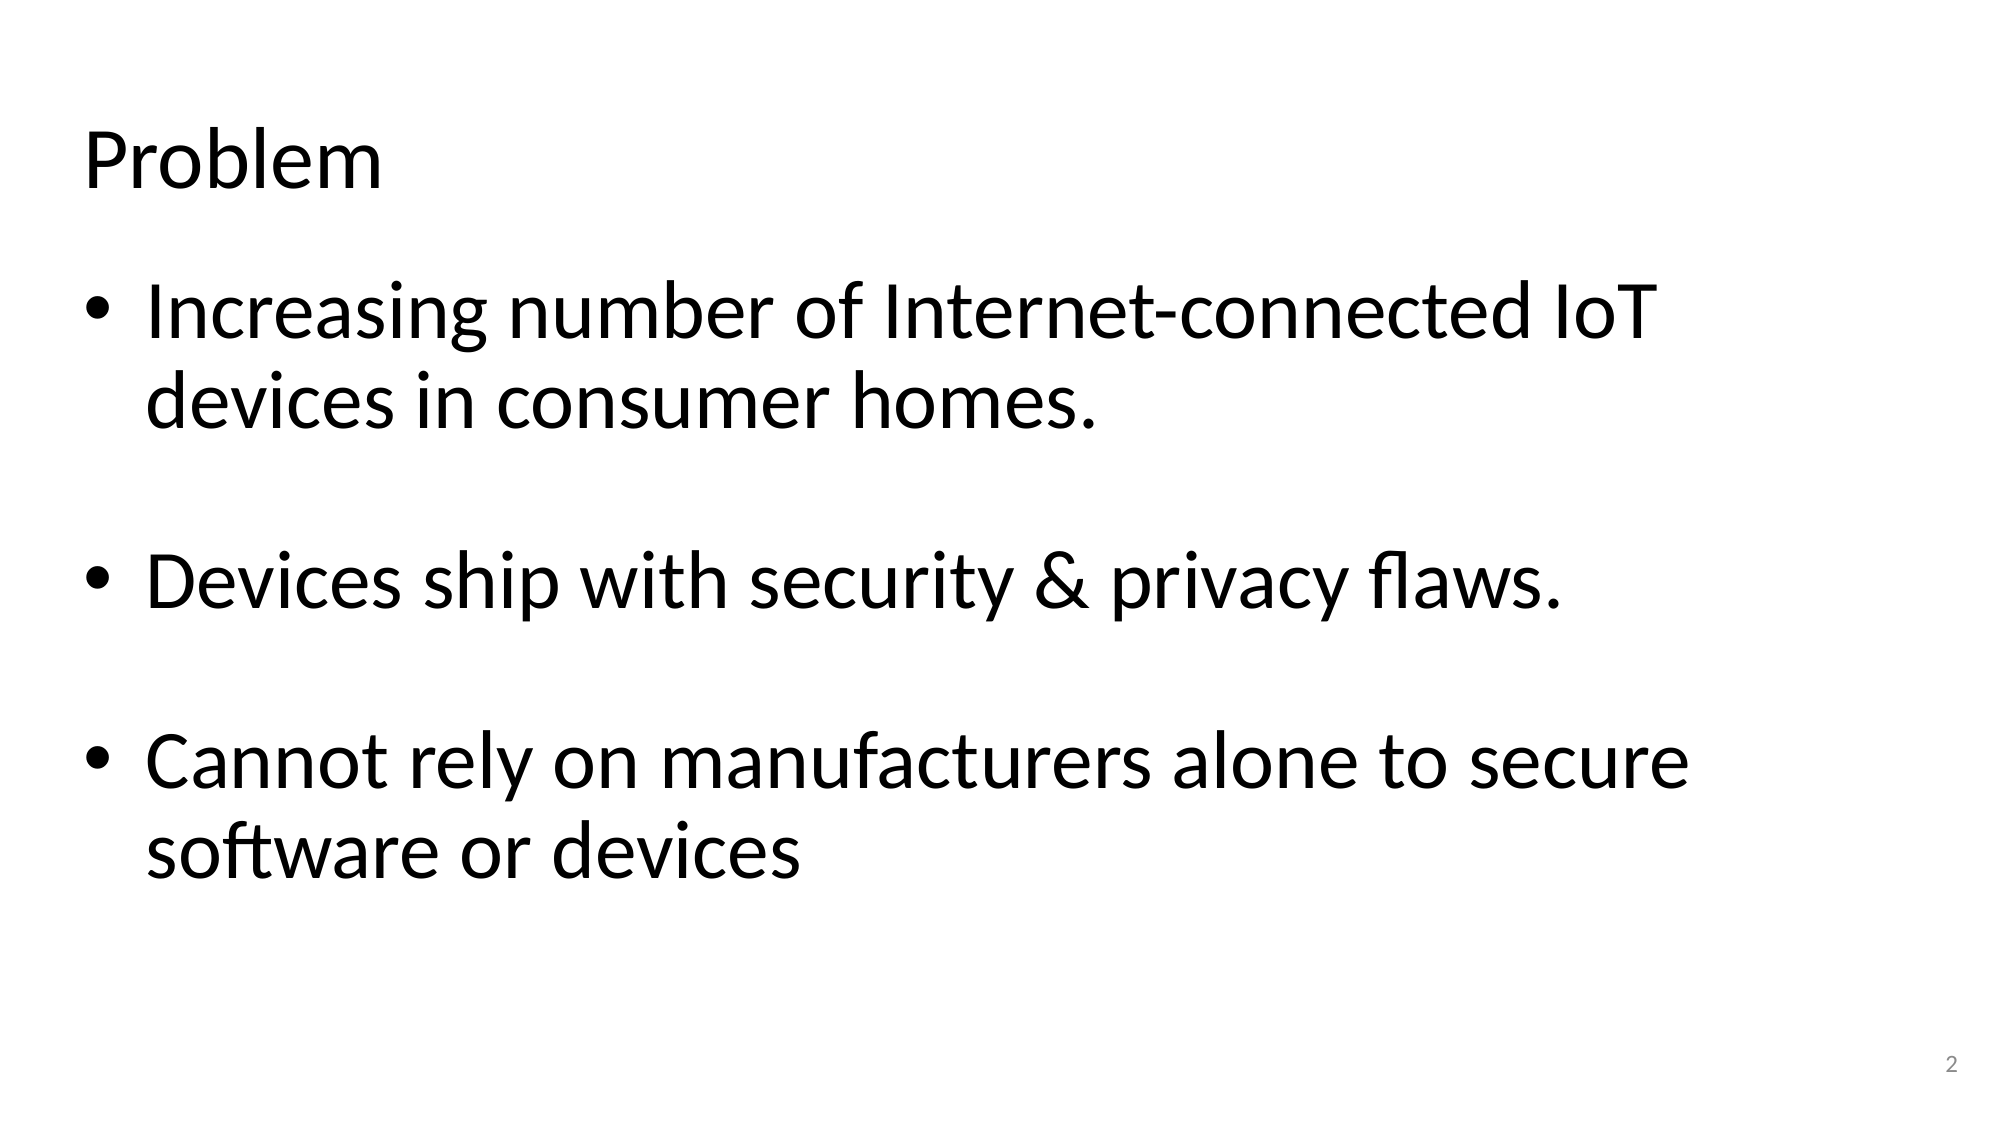

# Problem
Increasing number of Internet-connected IoT devices in consumer homes.

Devices ship with security & privacy flaws.

Cannot rely on manufacturers alone to secure software or devices
2